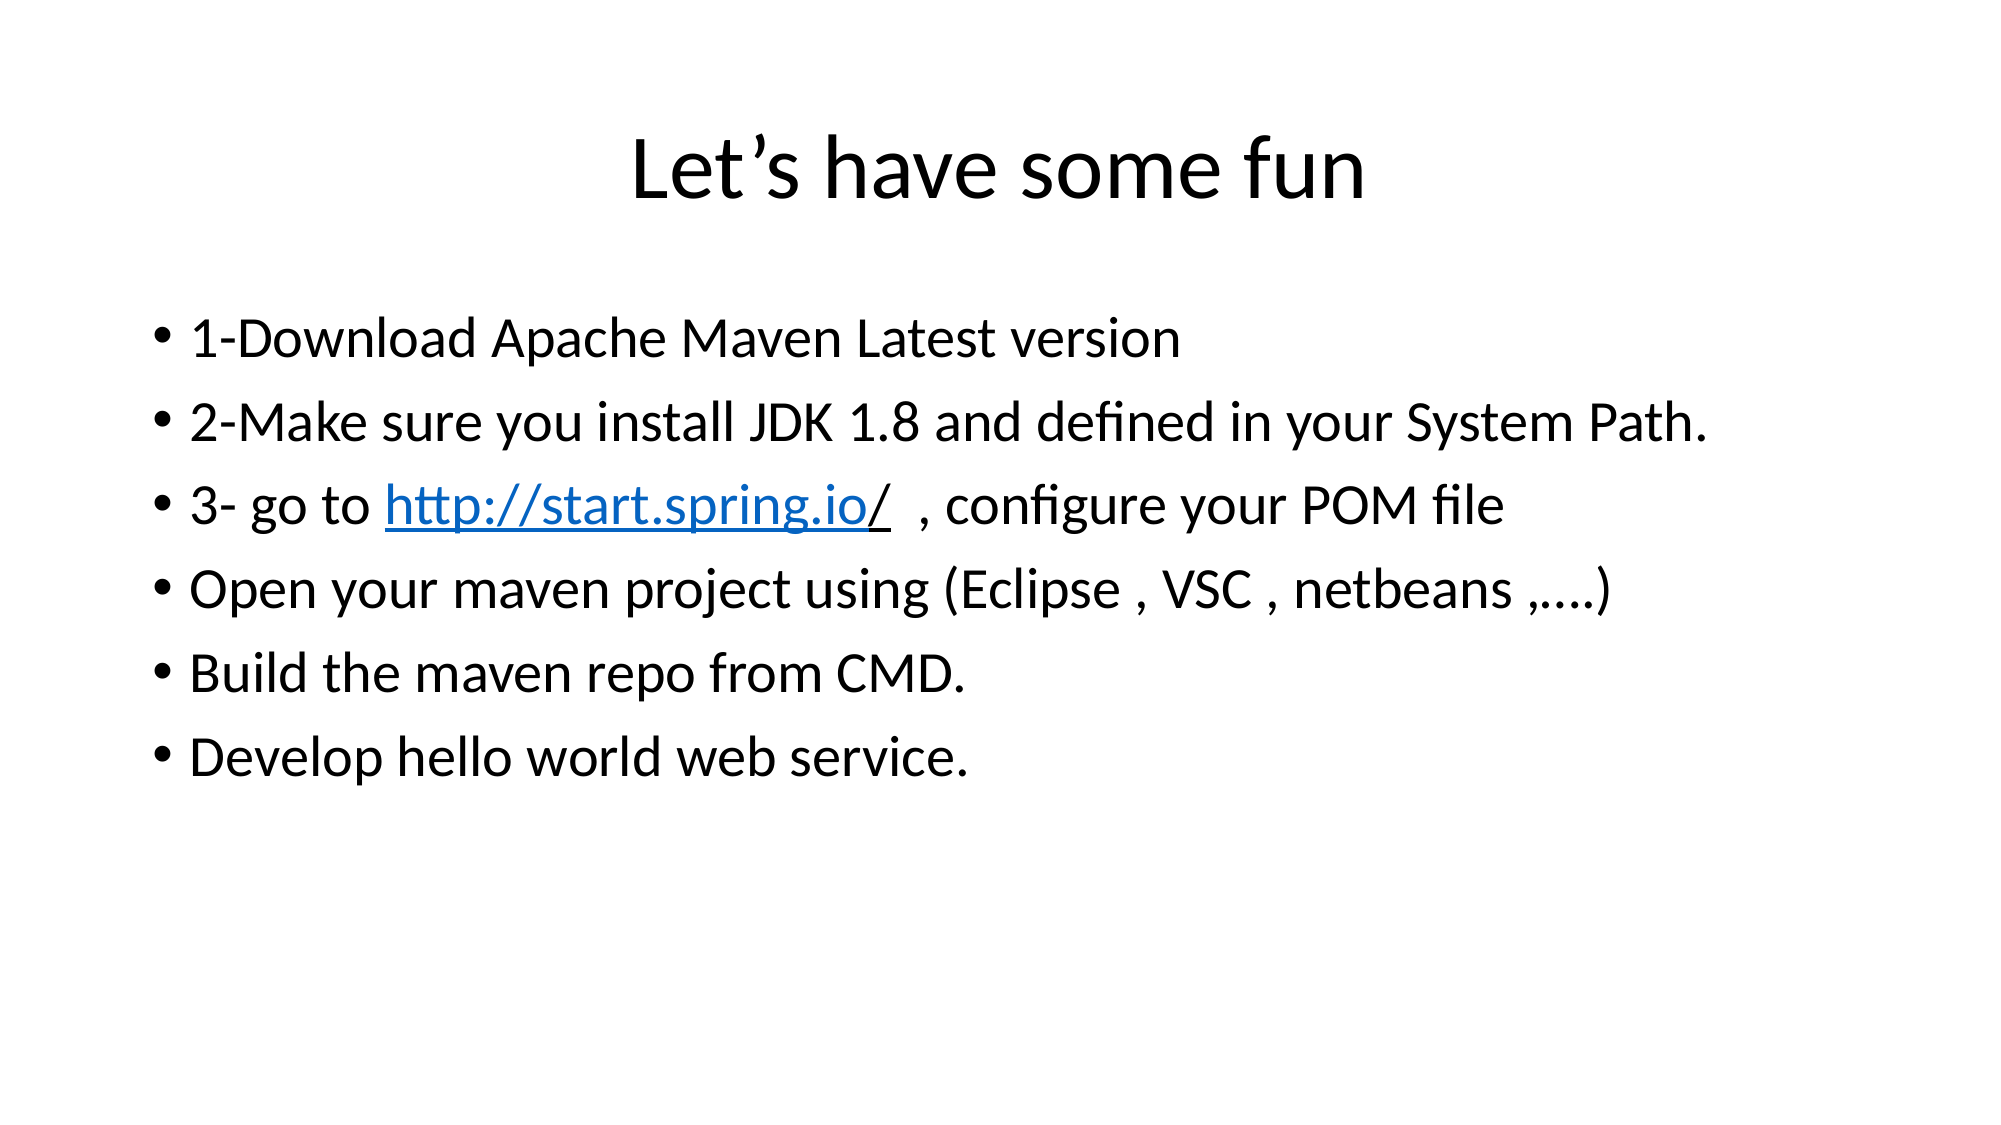

# Let’s have some fun
1-Download Apache Maven Latest version
2-Make sure you install JDK 1.8 and defined in your System Path.
3- go to http://start.spring.io/  , configure your POM file
Open your maven project using (Eclipse , VSC , netbeans ,….)
Build the maven repo from CMD.
Develop hello world web service.